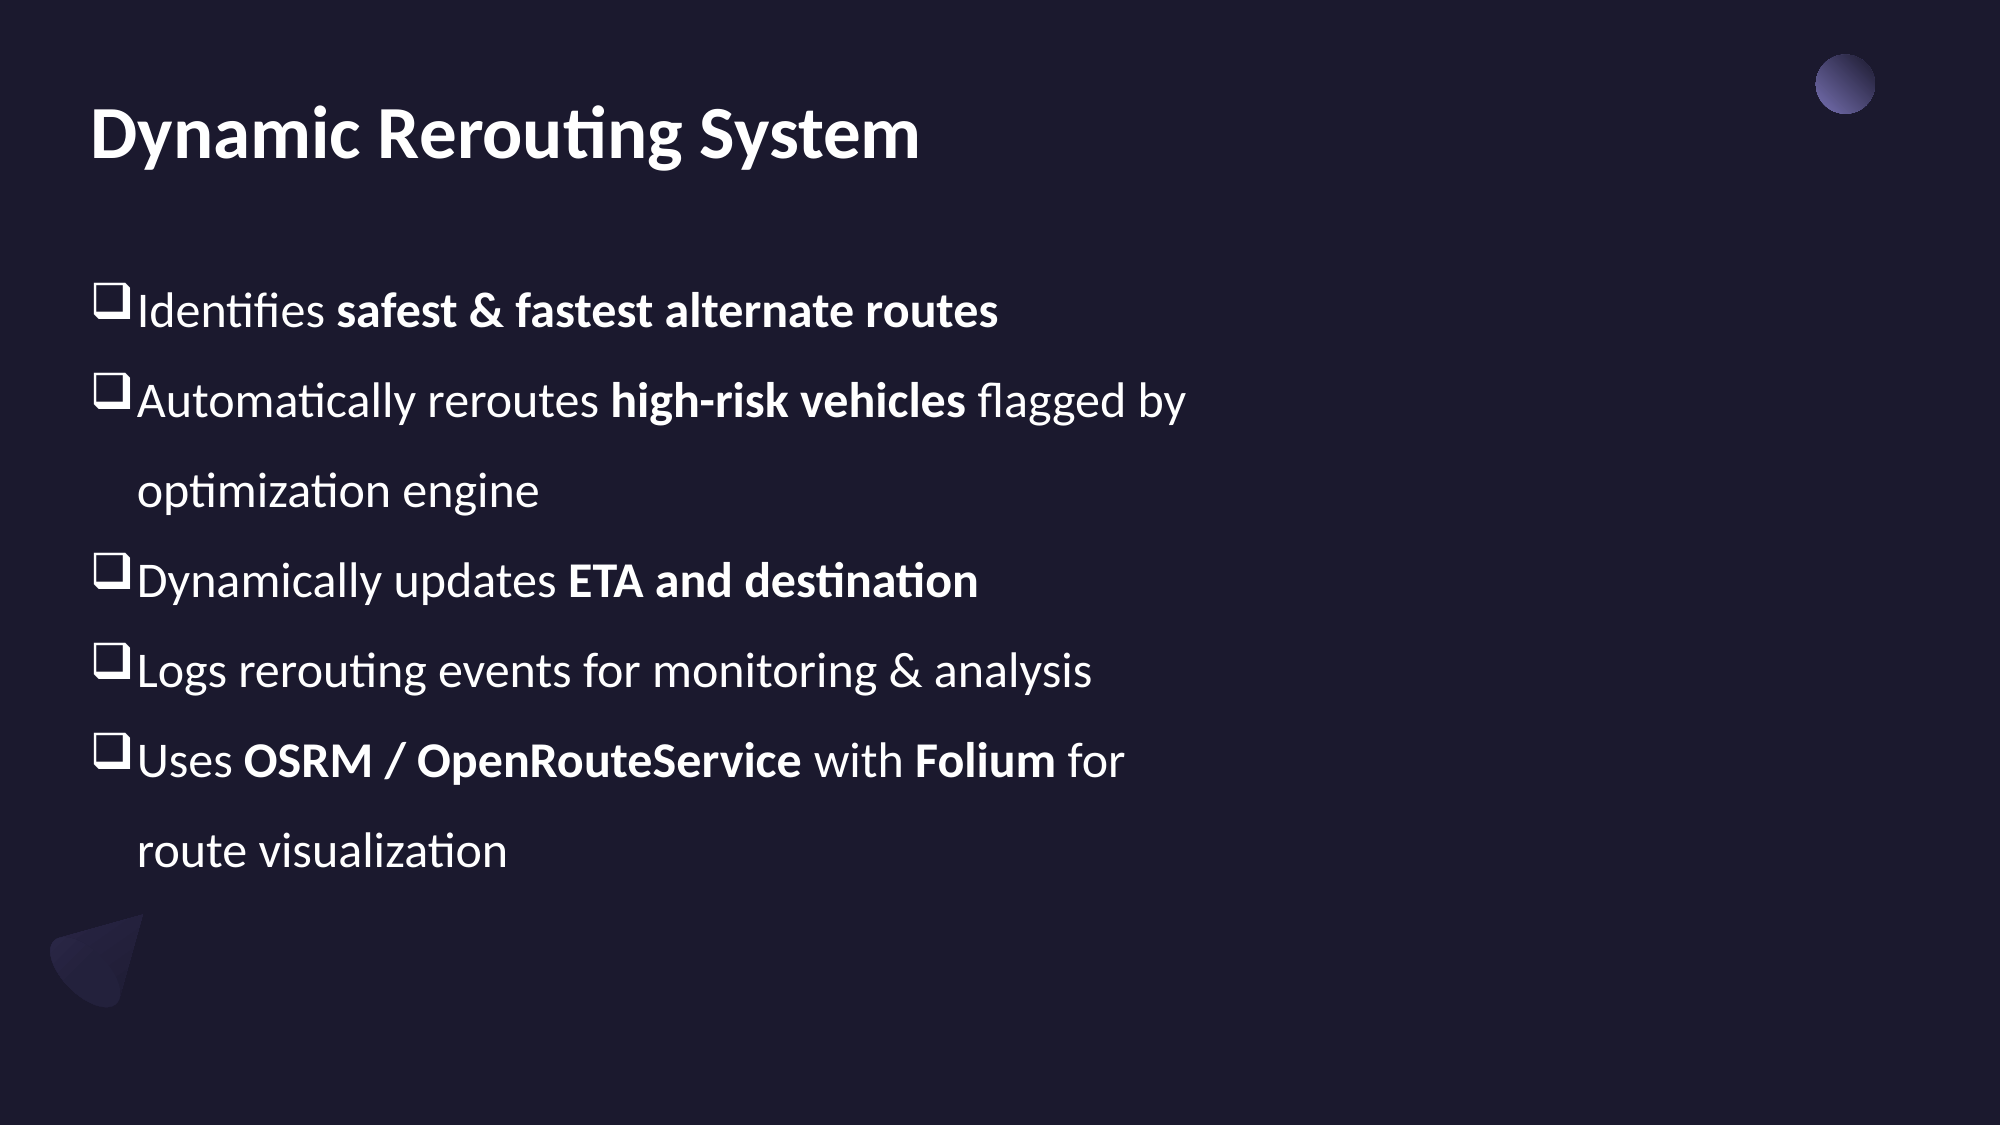

# Dynamic Rerouting System
Identifies safest & fastest alternate routes
Automatically reroutes high-risk vehicles flagged by optimization engine
Dynamically updates ETA and destination
Logs rerouting events for monitoring & analysis
Uses OSRM / OpenRouteService with Folium for route visualization